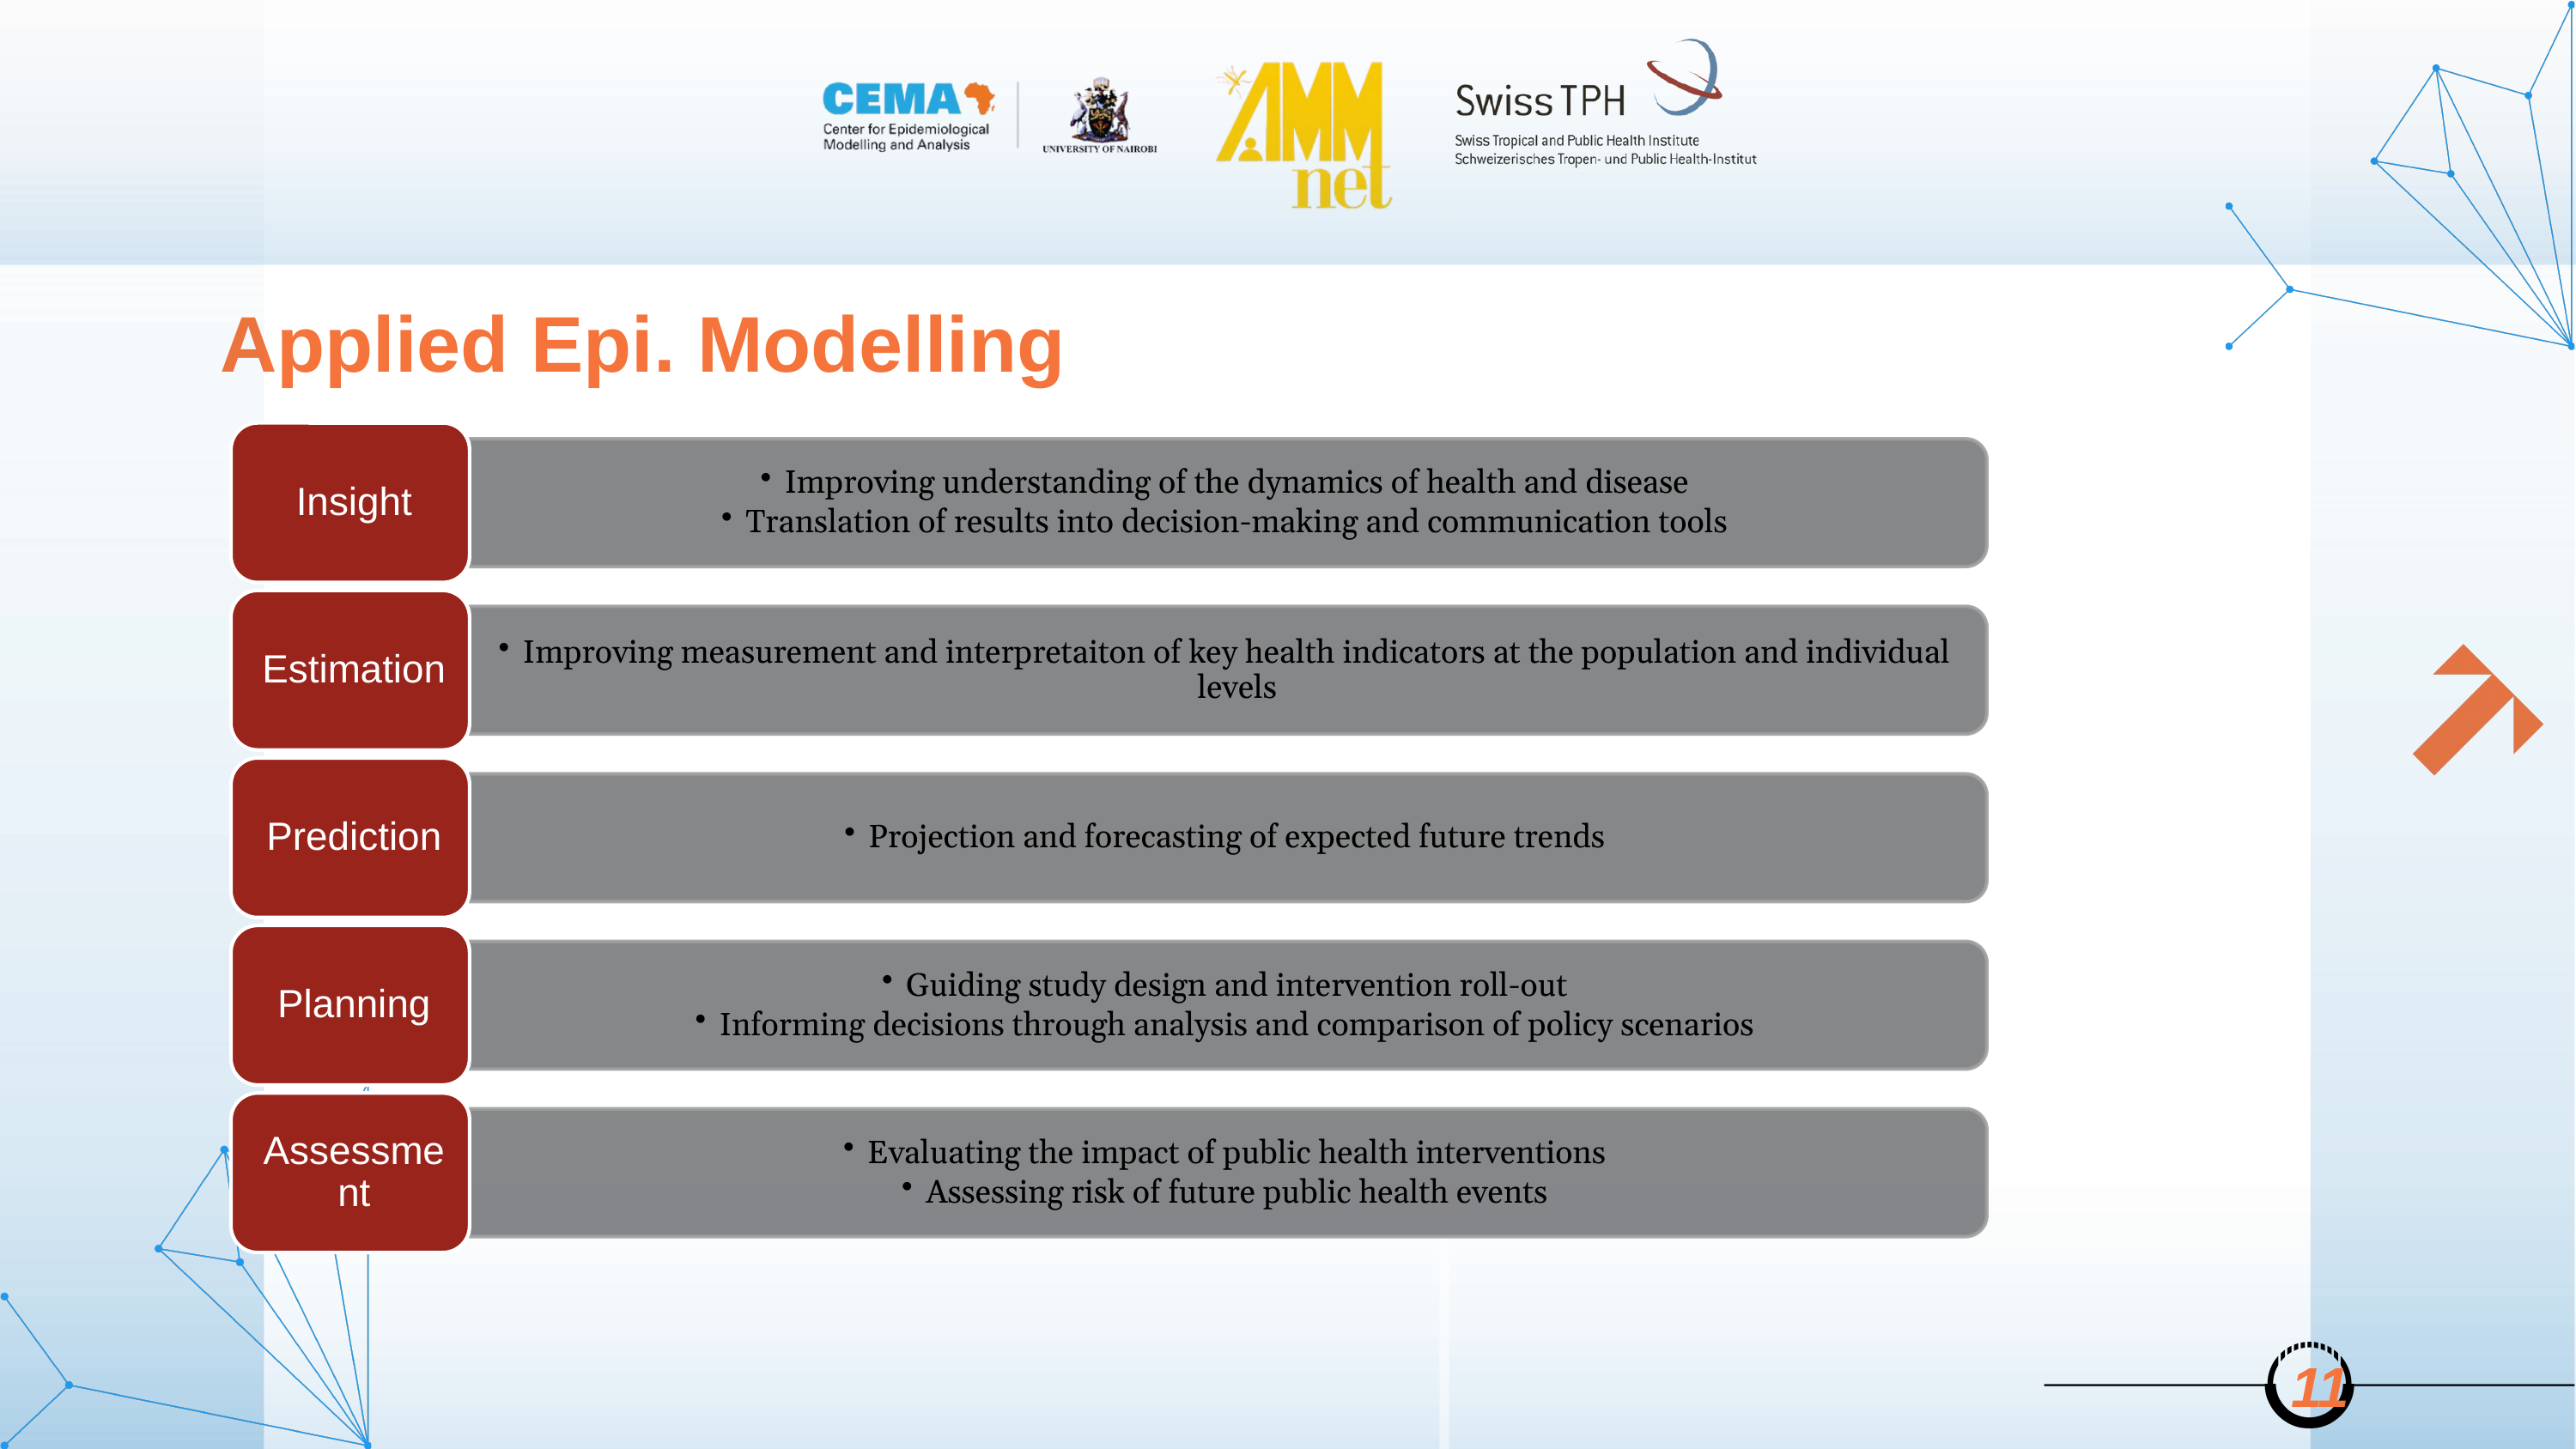

Applied Epi. Modelling
Improving understanding of the dynamics of health and disease
Translation of results into decision-making and communication tools
Insight
Improving measurement and interpretaiton of key health indicators at the population and individual levels
Estimation
Projection and forecasting of expected future trends
Prediction
Guiding study design and intervention roll-out
Informing decisions through analysis and comparison of policy scenarios
Planning
Evaluating the impact of public health interventions
Assessing risk of future public health events
Assessment

11